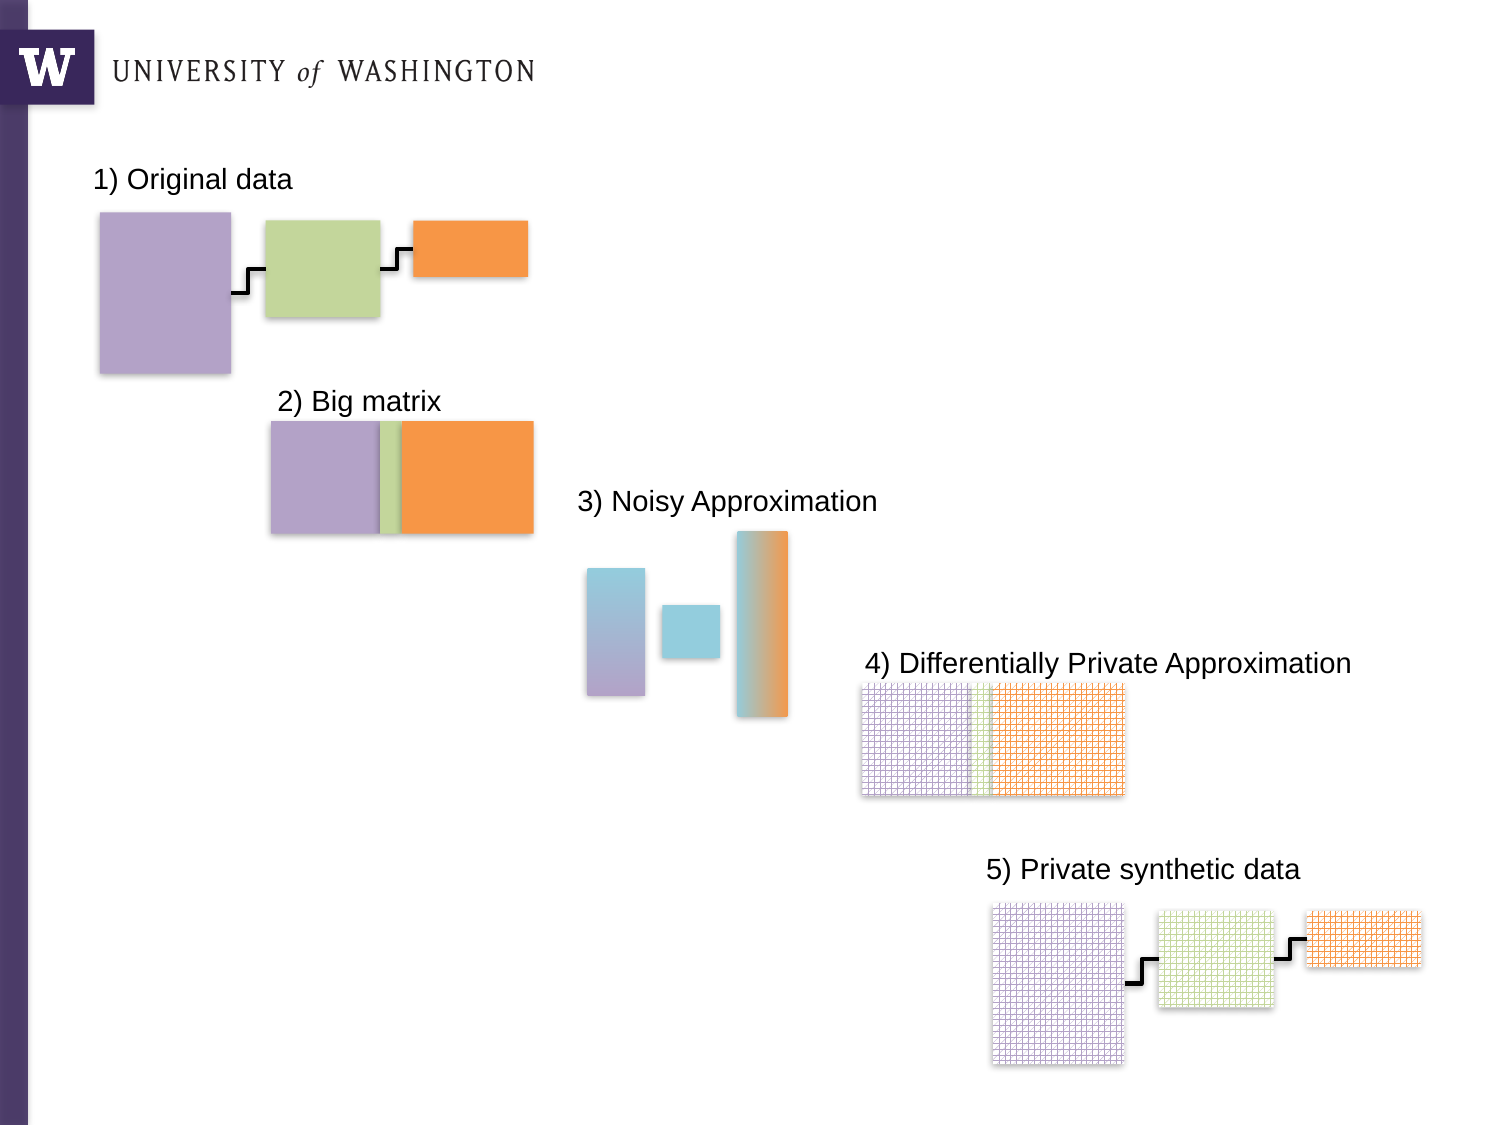

1) Original data

2) Big matrix

3) Noisy Approximation

4) Differentially Private Approximation

5) Private synthetic data